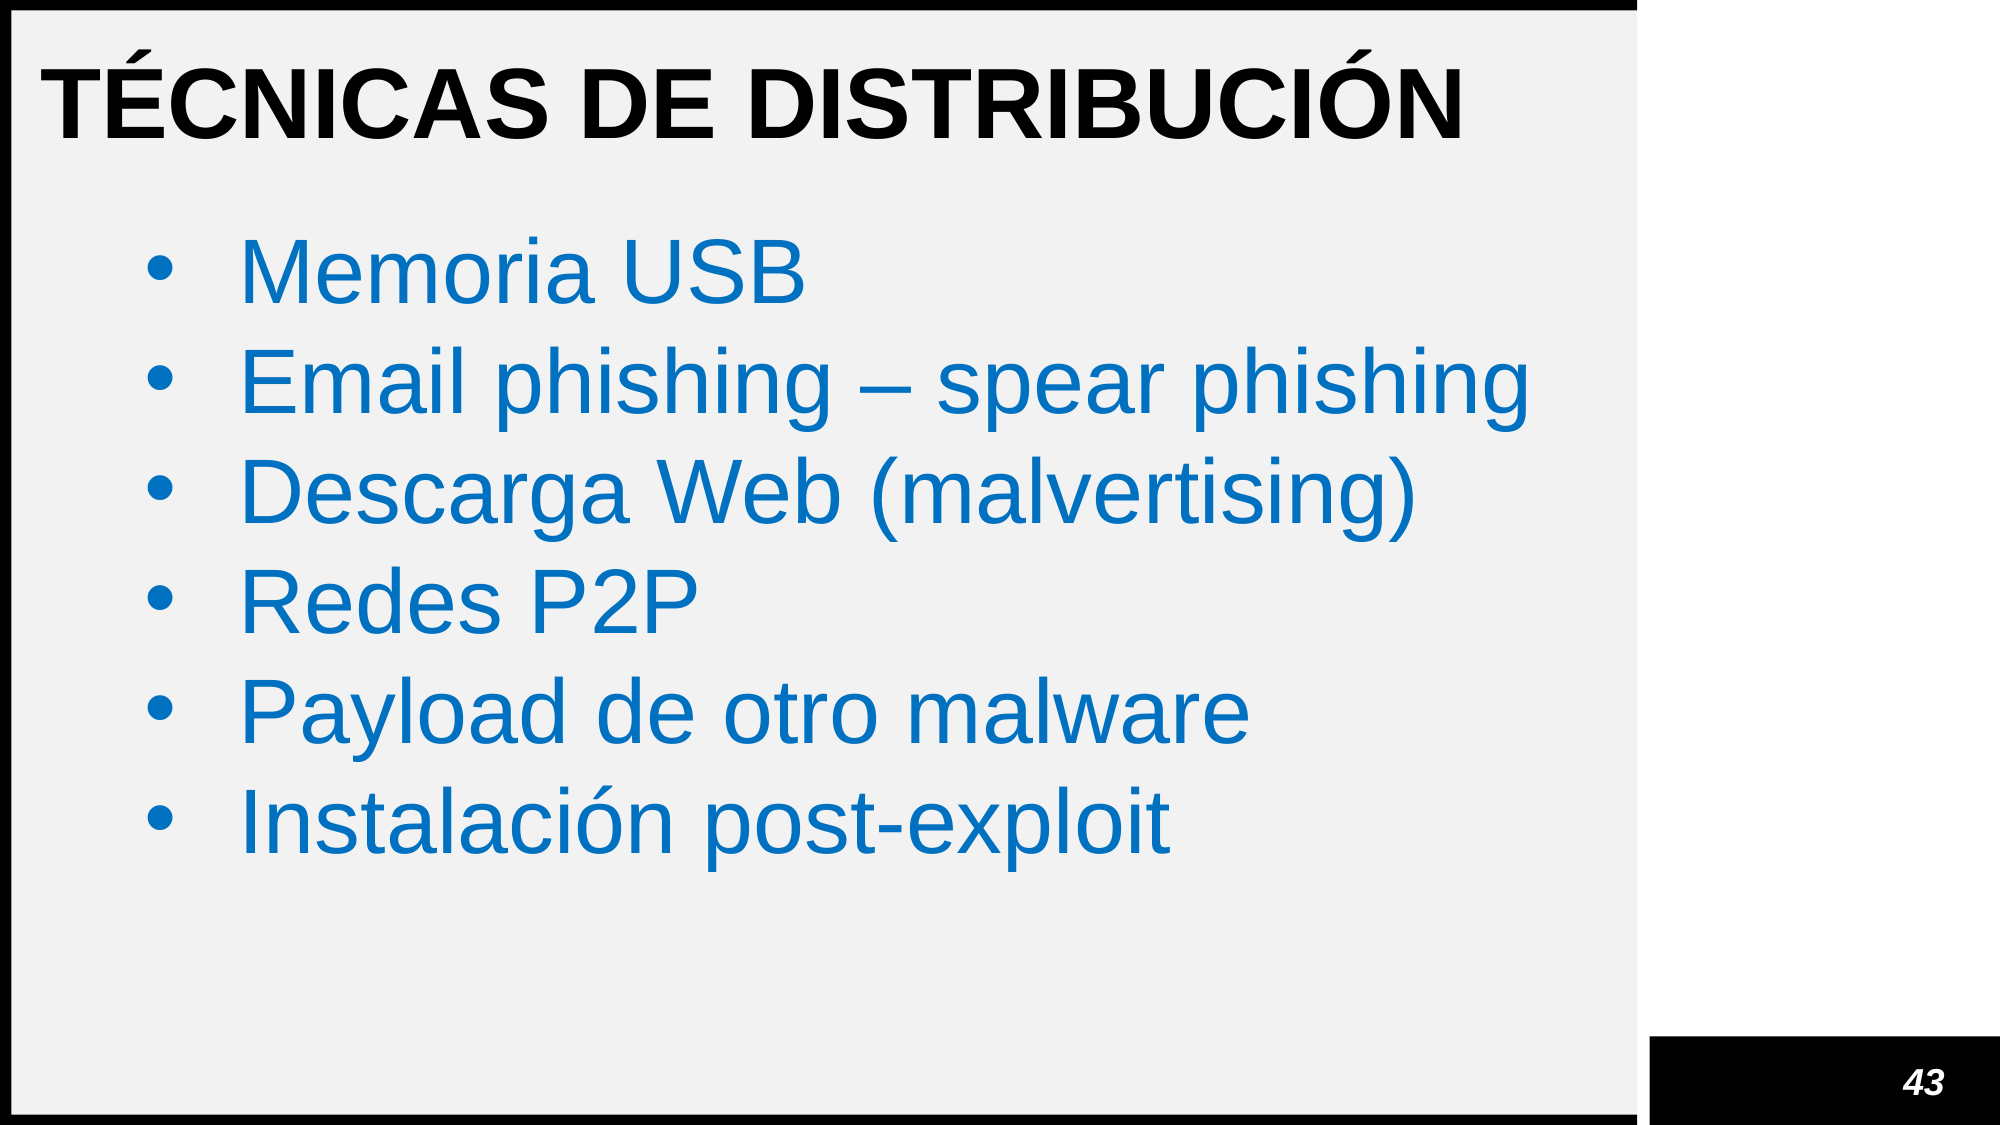

TÉCNICAS DE DISTRIBUCIÓN
Memoria USB
Email phishing – spear phishing
Descarga Web (malvertising)
Redes P2P
Payload de otro malware
Instalación post-exploit

43